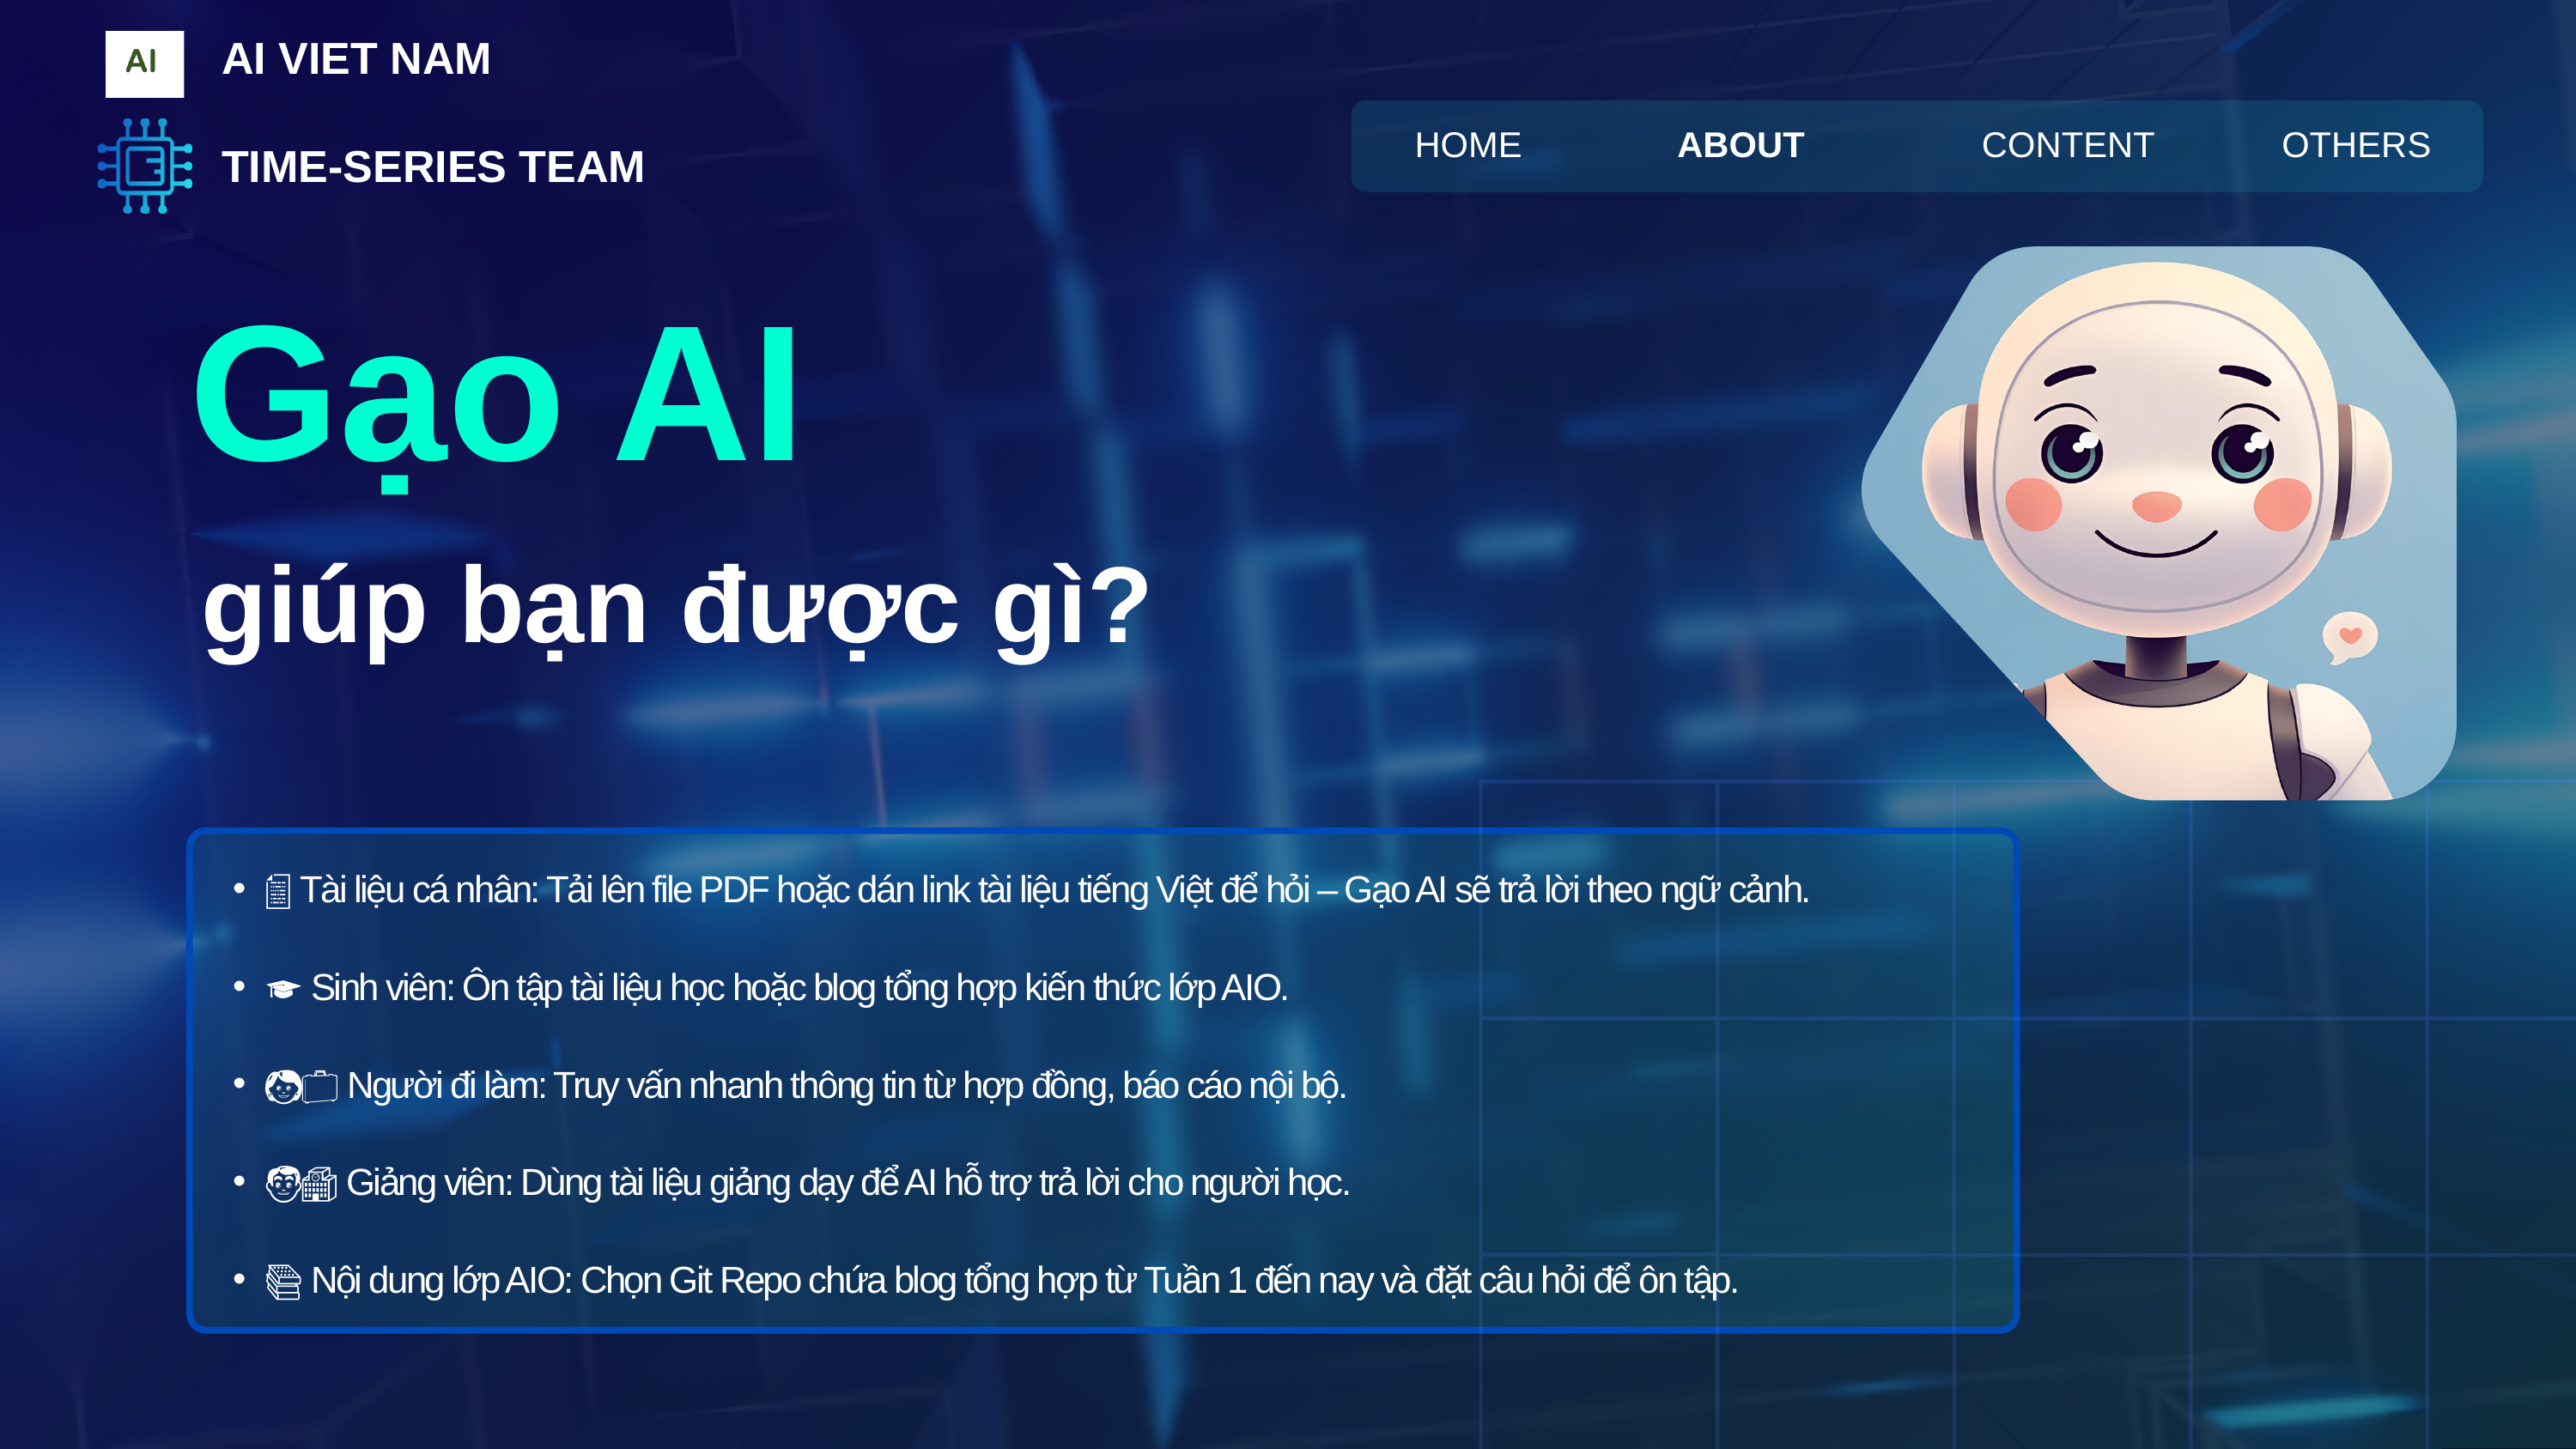

AI VIET NAM

HOME
ABOUT
CONTENT
OTHERS

TIME-SERIES TEAM
Gạo AI

giúp bạn được gì?

📄 Tài liệu cá nhân: Tải lên file PDF hoặc dán link tài liệu tiếng Việt để hỏi – Gạo AI sẽ trả lời theo ngữ cảnh.

🎓 Sinh viên: Ôn tập tài liệu học hoặc blog tổng hợp kiến thức lớp AIO.

👩‍💼 Người đi làm: Truy vấn nhanh thông tin từ hợp đồng, báo cáo nội bộ.

👨‍🏫 Giảng viên: Dùng tài liệu giảng dạy để AI hỗ trợ trả lời cho người học.

📚 Nội dung lớp AIO: Chọn Git Repo chứa blog tổng hợp từ Tuần 1 đến nay và đặt câu hỏi để ôn tập.